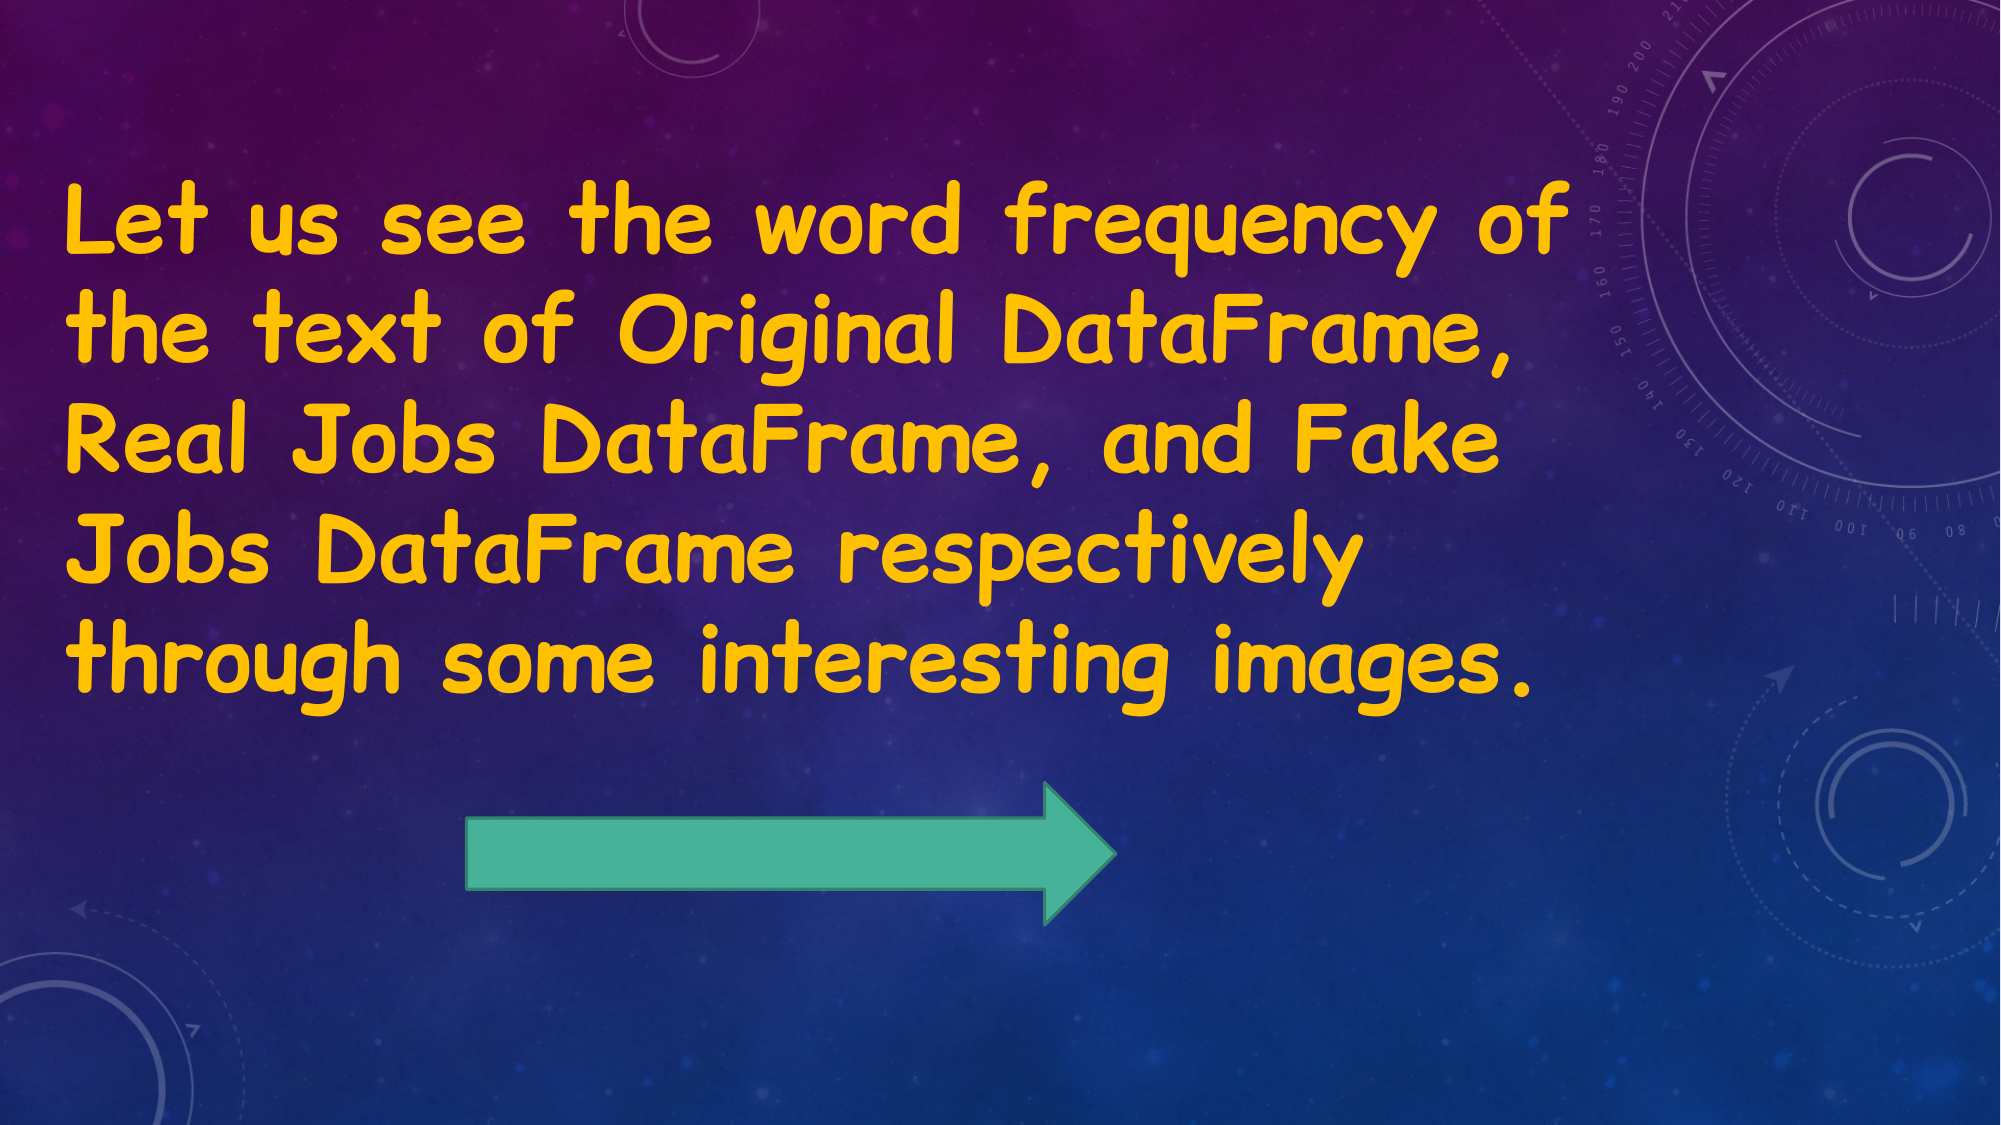

Let us see the word frequency of the text of Original DataFrame, Real Jobs DataFrame, and Fake Jobs DataFrame respectively through some interesting images.